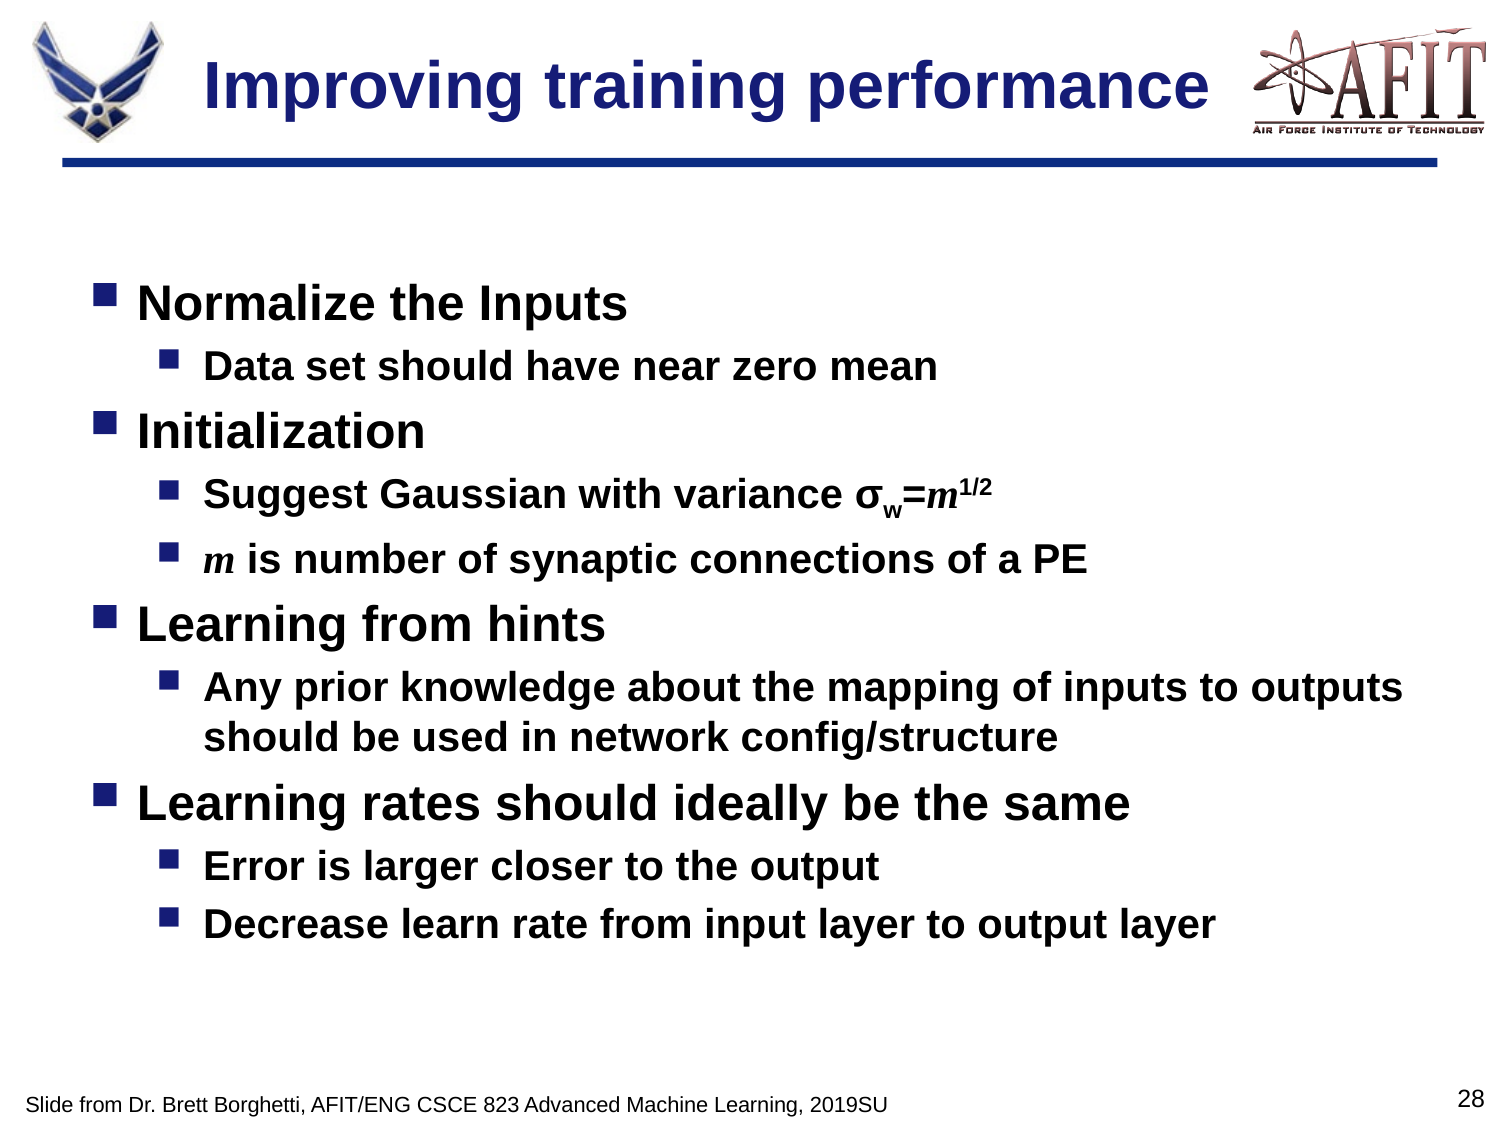

# Improving training performance
Normalize the Inputs
Data set should have near zero mean
Initialization
Suggest Gaussian with variance σw=m1/2
m is number of synaptic connections of a PE
Learning from hints
Any prior knowledge about the mapping of inputs to outputs should be used in network config/structure
Learning rates should ideally be the same
Error is larger closer to the output
Decrease learn rate from input layer to output layer

Slide from Dr. Brett Borghetti, AFIT/ENG CSCE 823 Advanced Machine Learning, 2019SU